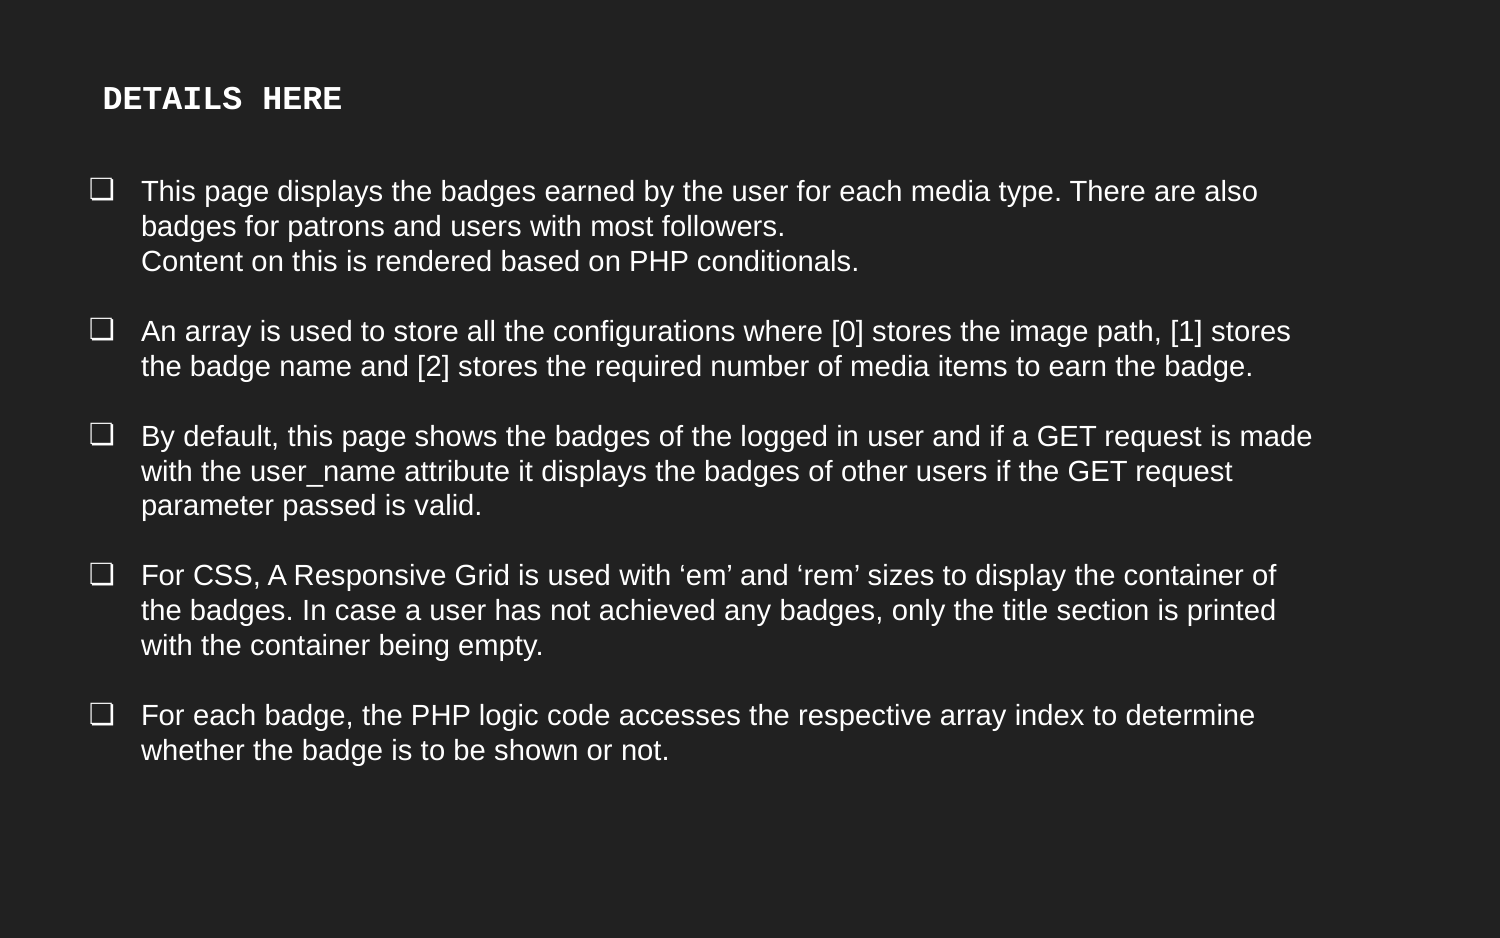

DETAILS HERE
#
This page displays the badges earned by the user for each media type. There are also badges for patrons and users with most followers.
Content on this is rendered based on PHP conditionals.

An array is used to store all the configurations where [0] stores the image path, [1] stores the badge name and [2] stores the required number of media items to earn the badge.

By default, this page shows the badges of the logged in user and if a GET request is made with the user_name attribute it displays the badges of other users if the GET request parameter passed is valid.

For CSS, A Responsive Grid is used with ‘em’ and ‘rem’ sizes to display the container of the badges. In case a user has not achieved any badges, only the title section is printed with the container being empty.

For each badge, the PHP logic code accesses the respective array index to determine whether the badge is to be shown or not.